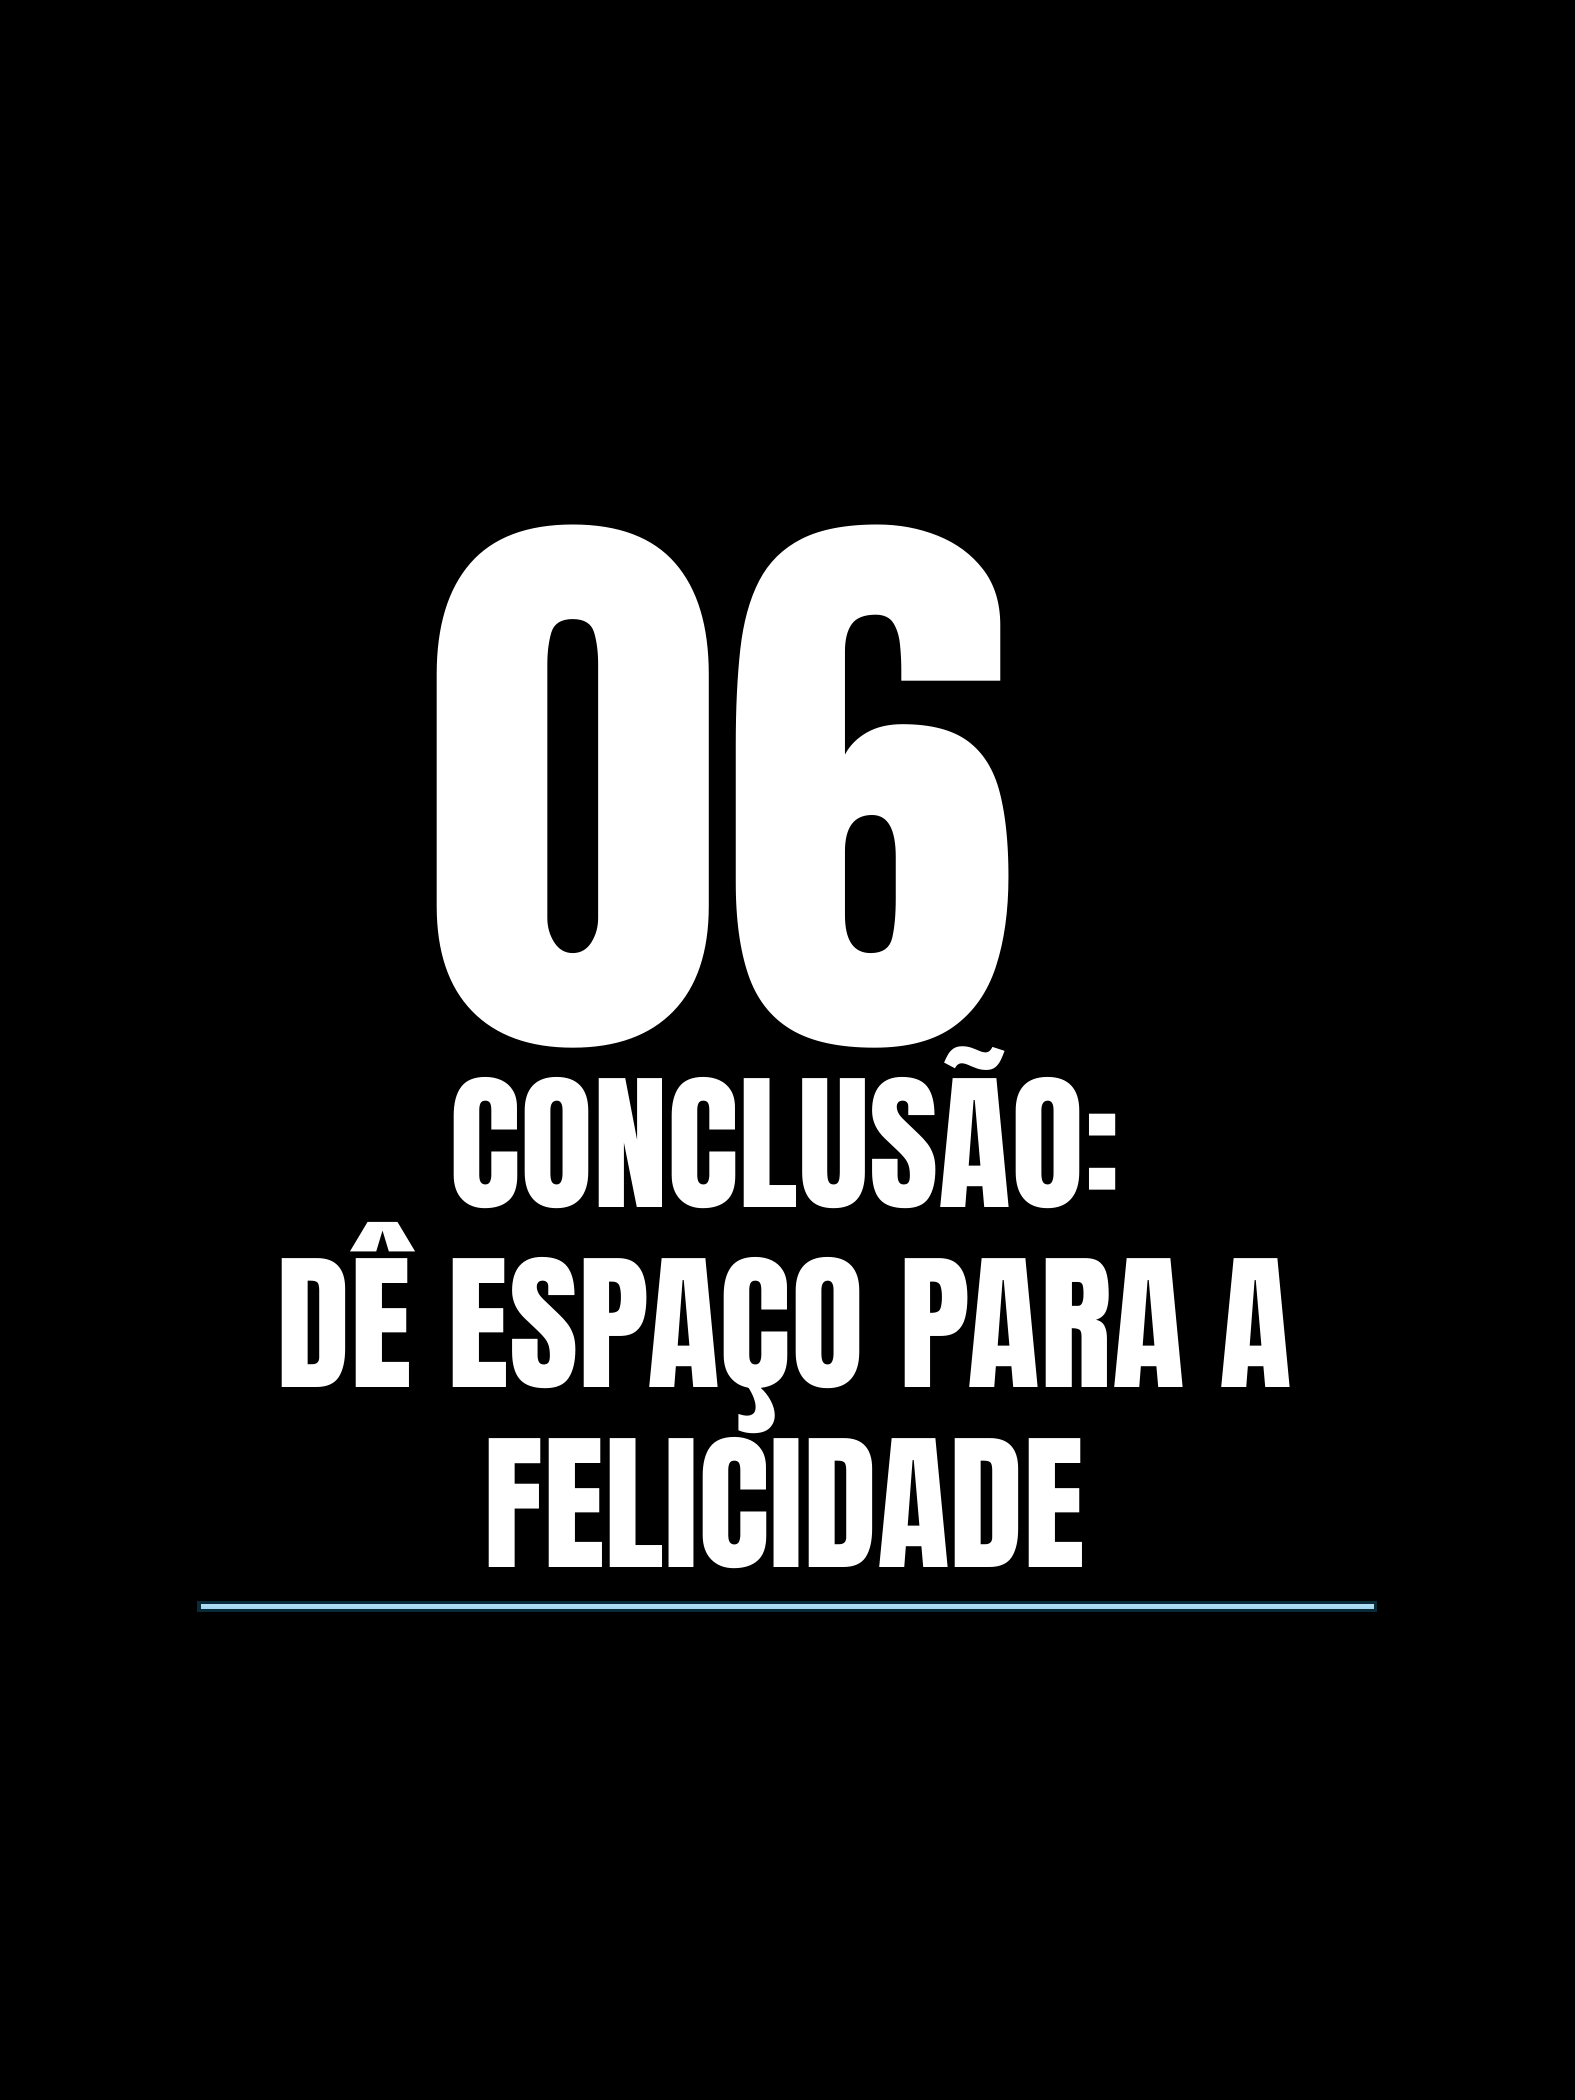

06
CONCLUSÃO:
DÊ ESPAÇO PARA A FELICIDADE

ENDORFINA: CORPO EM AÇÃO, MENTE EM PAZ - ARTHUR GUILHERME
13